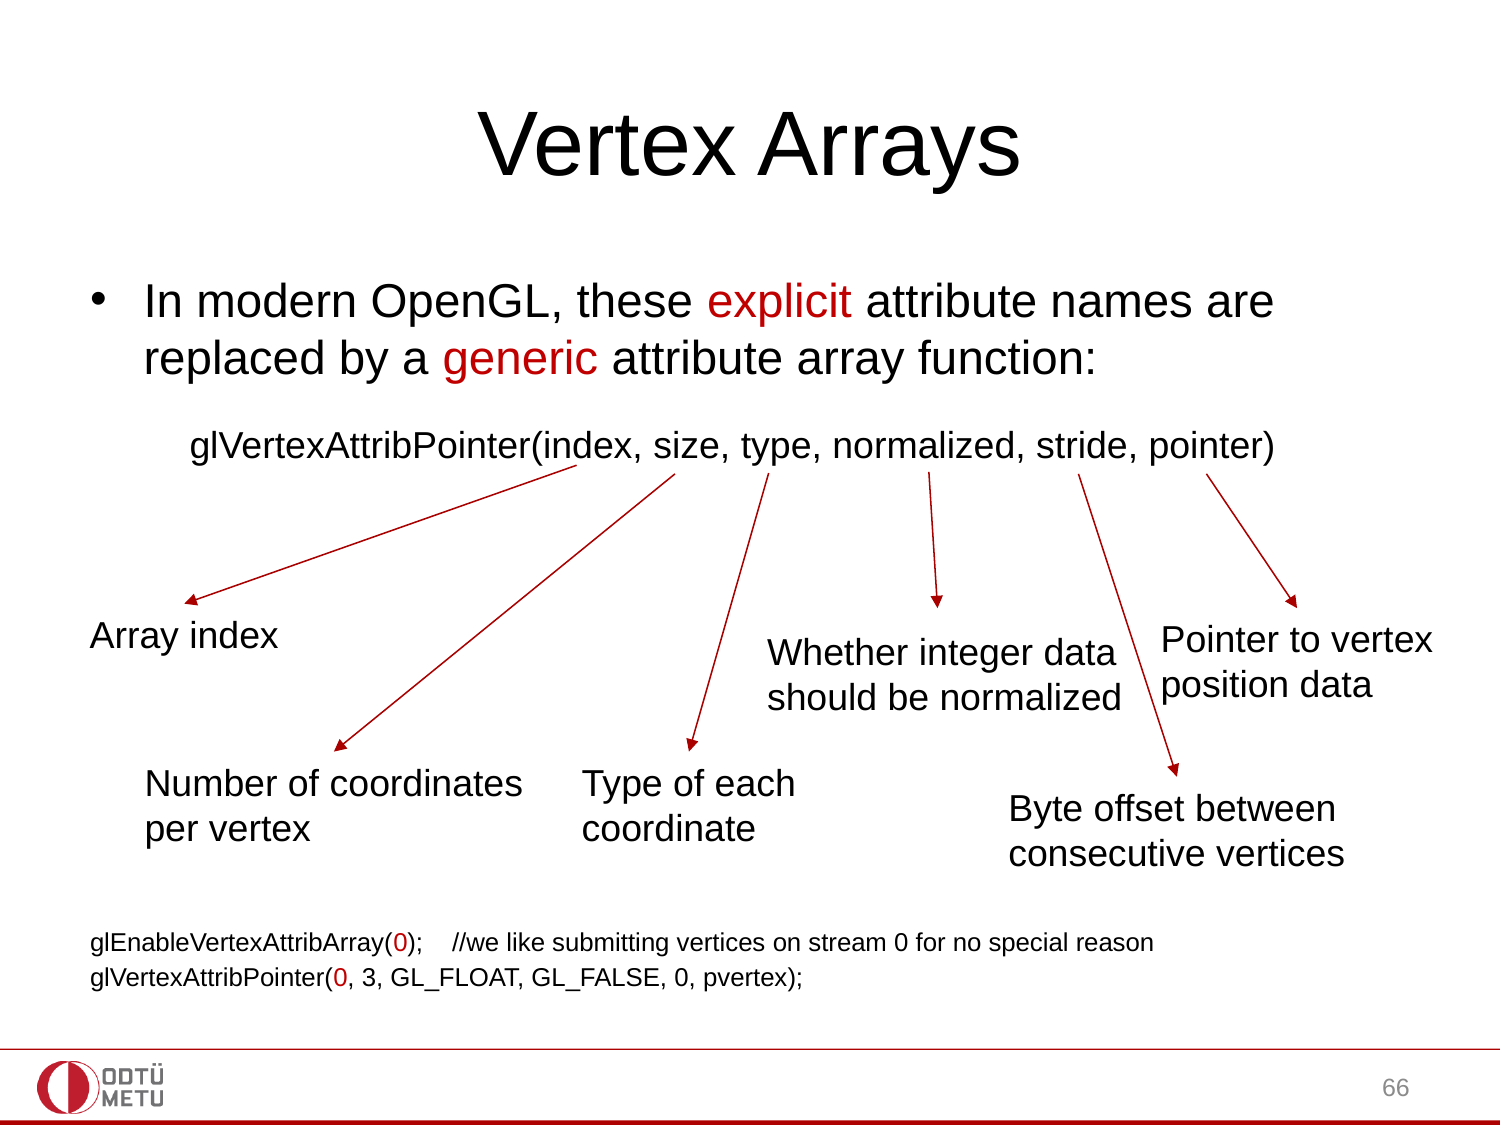

# Vertex Arrays
In modern OpenGL, these explicit attribute names are replaced by a generic attribute array function:

glEnableVertexAttribArray(0);    //we like submitting vertices on stream 0 for no special reason
glVertexAttribPointer(0, 3, GL_FLOAT, GL_FALSE, 0, pvertex);
glVertexAttribPointer(index, size, type, normalized, stride, pointer)
Array index
Pointer to vertex
position data
Whether integer data
should be normalized
Number of coordinates
per vertex
Type of each
coordinate
Byte offset between
consecutive vertices

66